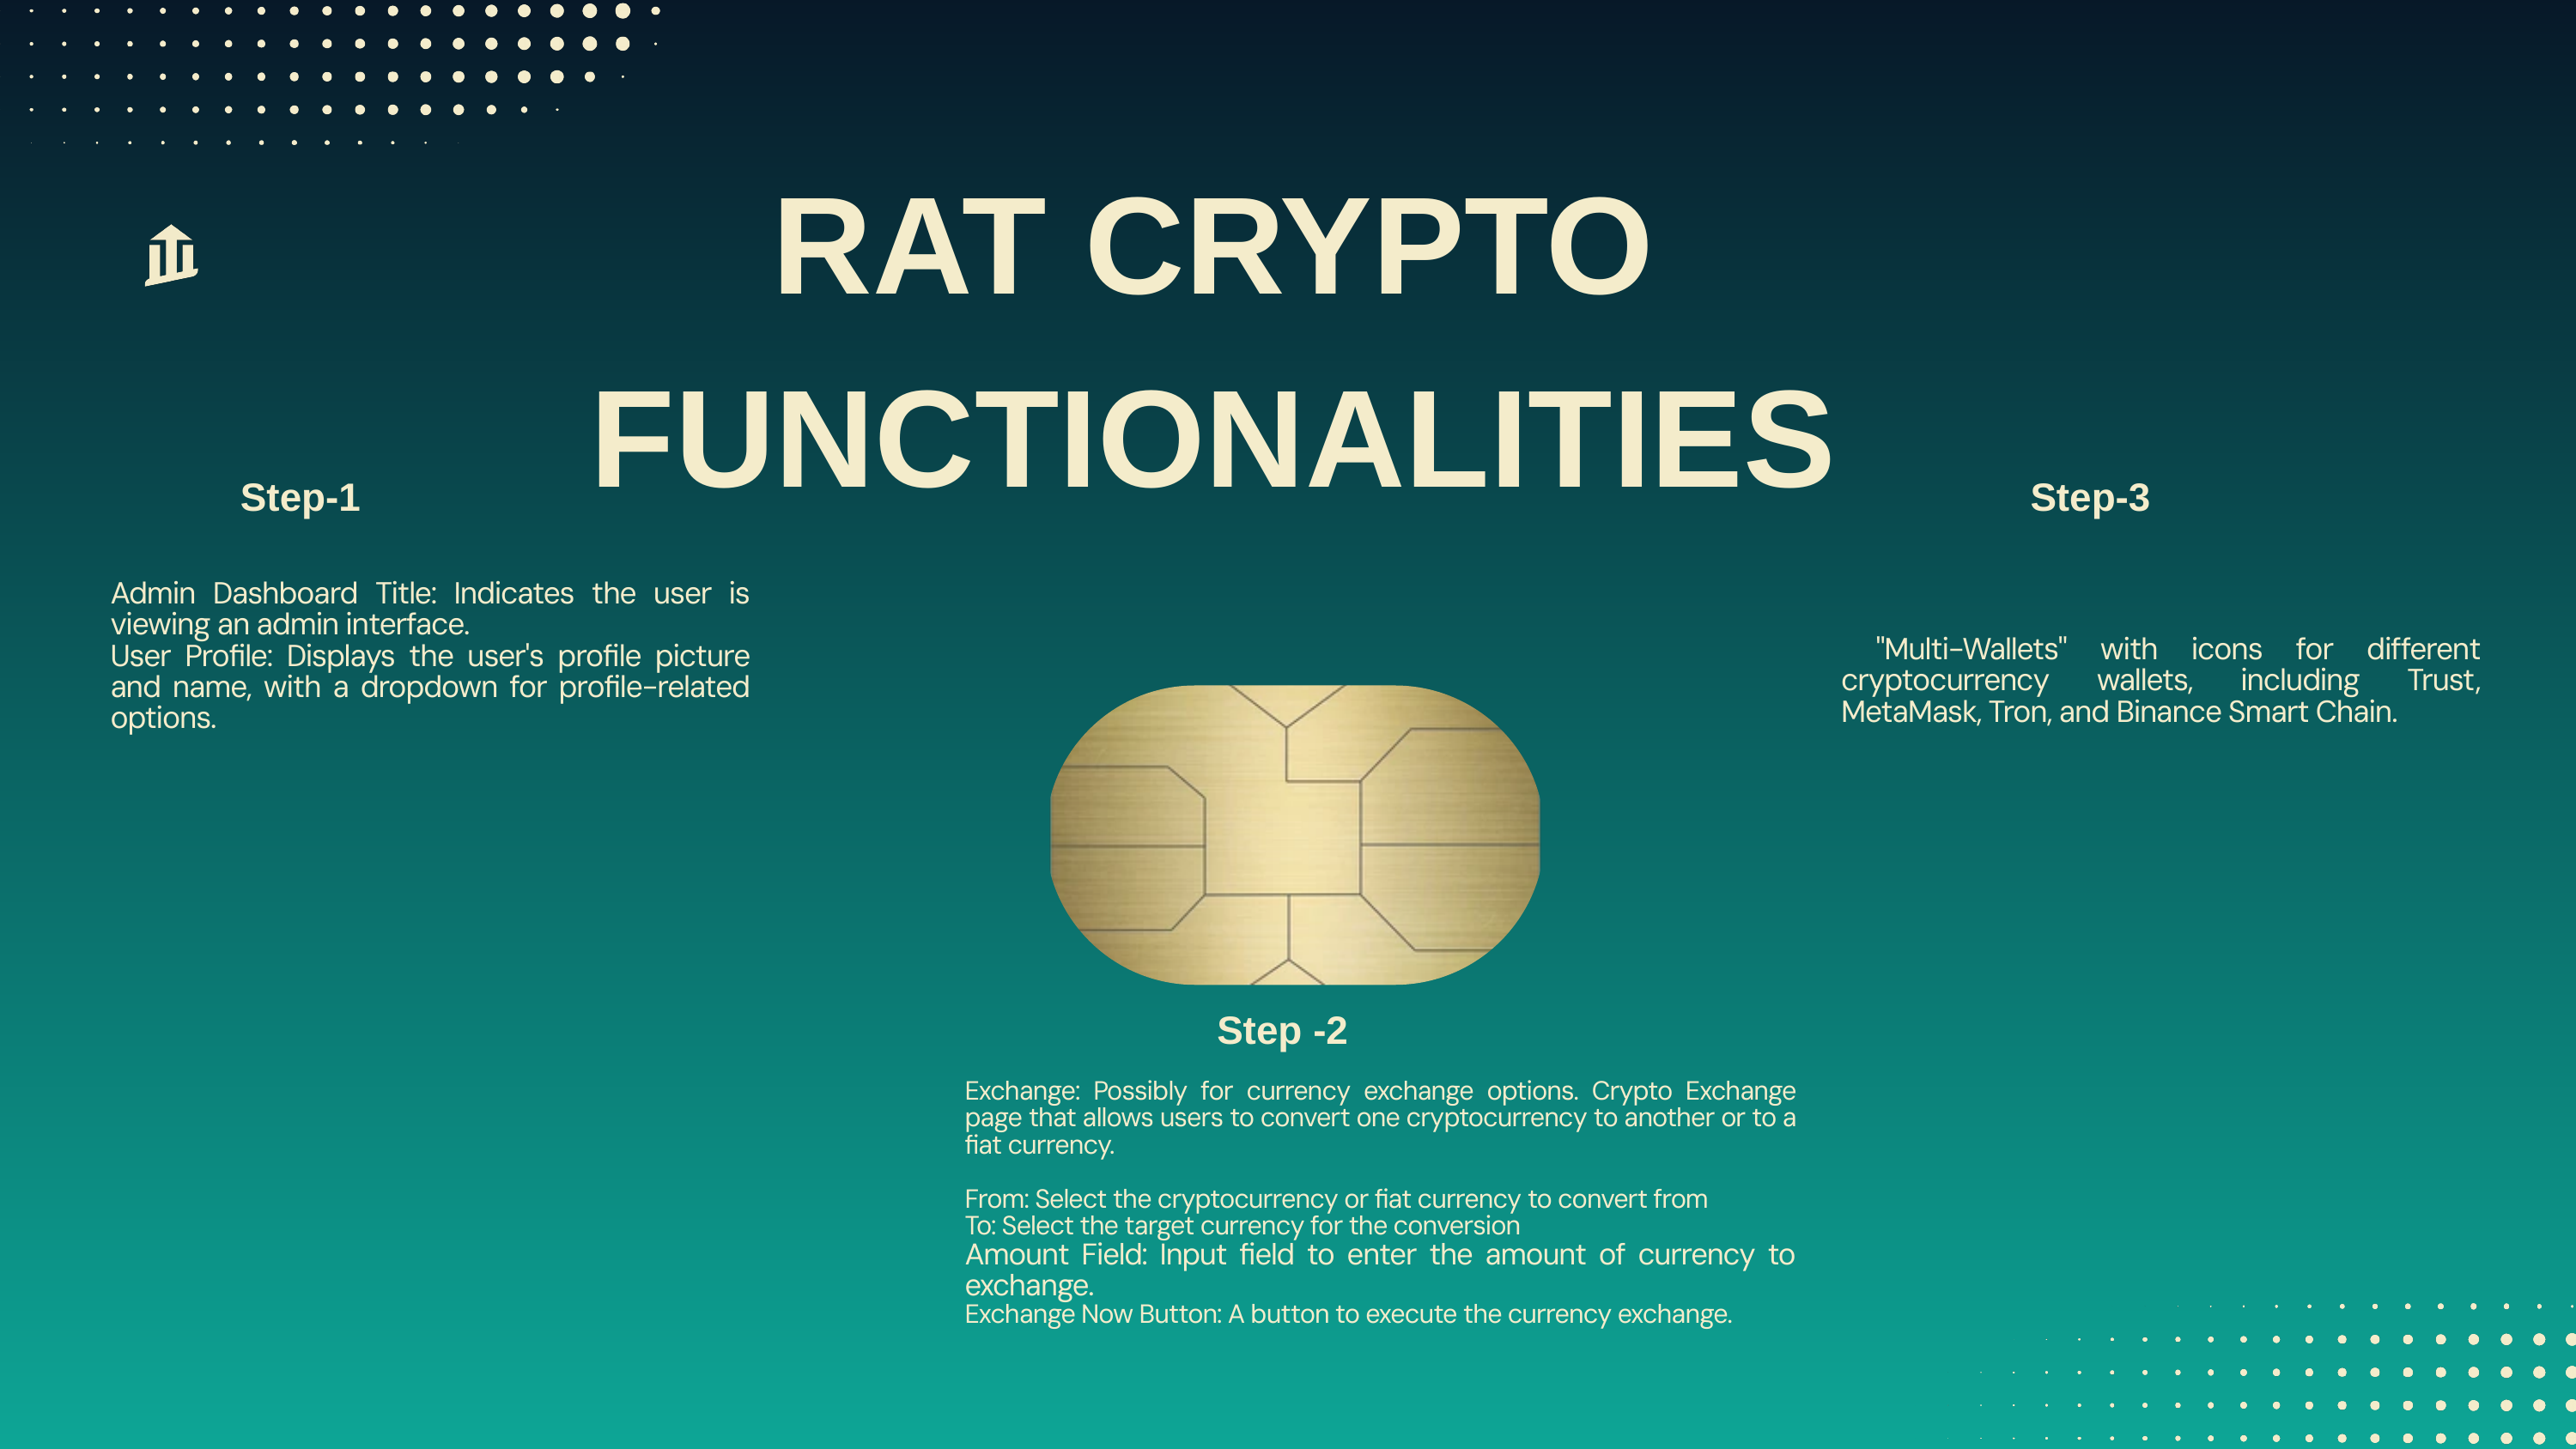

RAT CRYPTO
FUNCTIONALITIES

Step-1

Step-3

Admin Dashboard Title: Indicates the user is viewing an admin interface.
User Profile: Displays the user's profile picture and name, with a dropdown for profile-related options.

 "Multi-Wallets" with icons for different cryptocurrency wallets, including Trust, MetaMask, Tron, and Binance Smart Chain.

Step -2

Exchange: Possibly for currency exchange options. Crypto Exchange page that allows users to convert one cryptocurrency to another or to a fiat currency.

From: Select the cryptocurrency or fiat currency to convert from
To: Select the target currency for the conversion
Amount Field: Input field to enter the amount of currency to exchange.
Exchange Now Button: A button to execute the currency exchange.